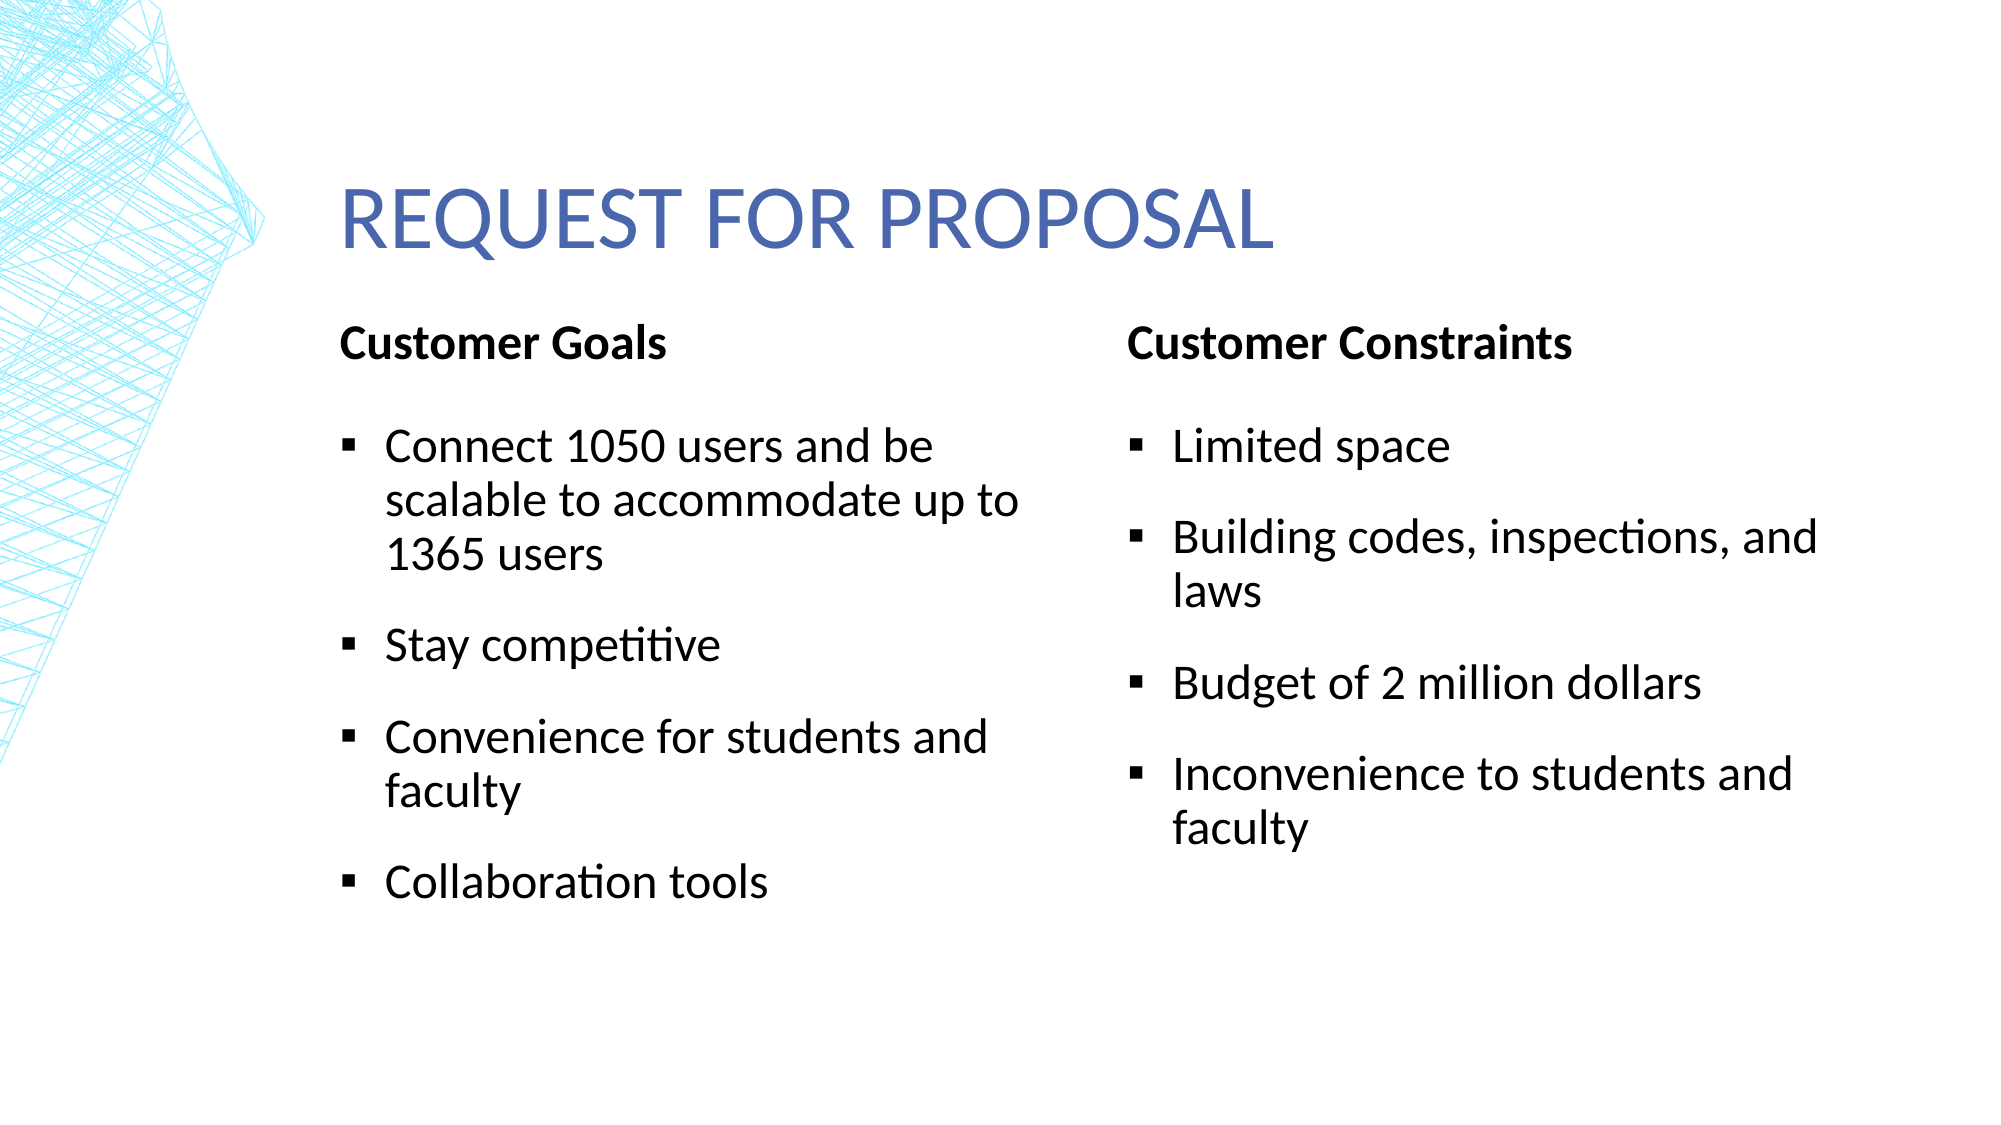

# Request for proposal
Customer Goals
Customer Constraints
Connect 1050 users and be scalable to accommodate up to 1365 users
Stay competitive
Convenience for students and faculty
Collaboration tools
Limited space
Building codes, inspections, and laws
Budget of 2 million dollars
Inconvenience to students and faculty